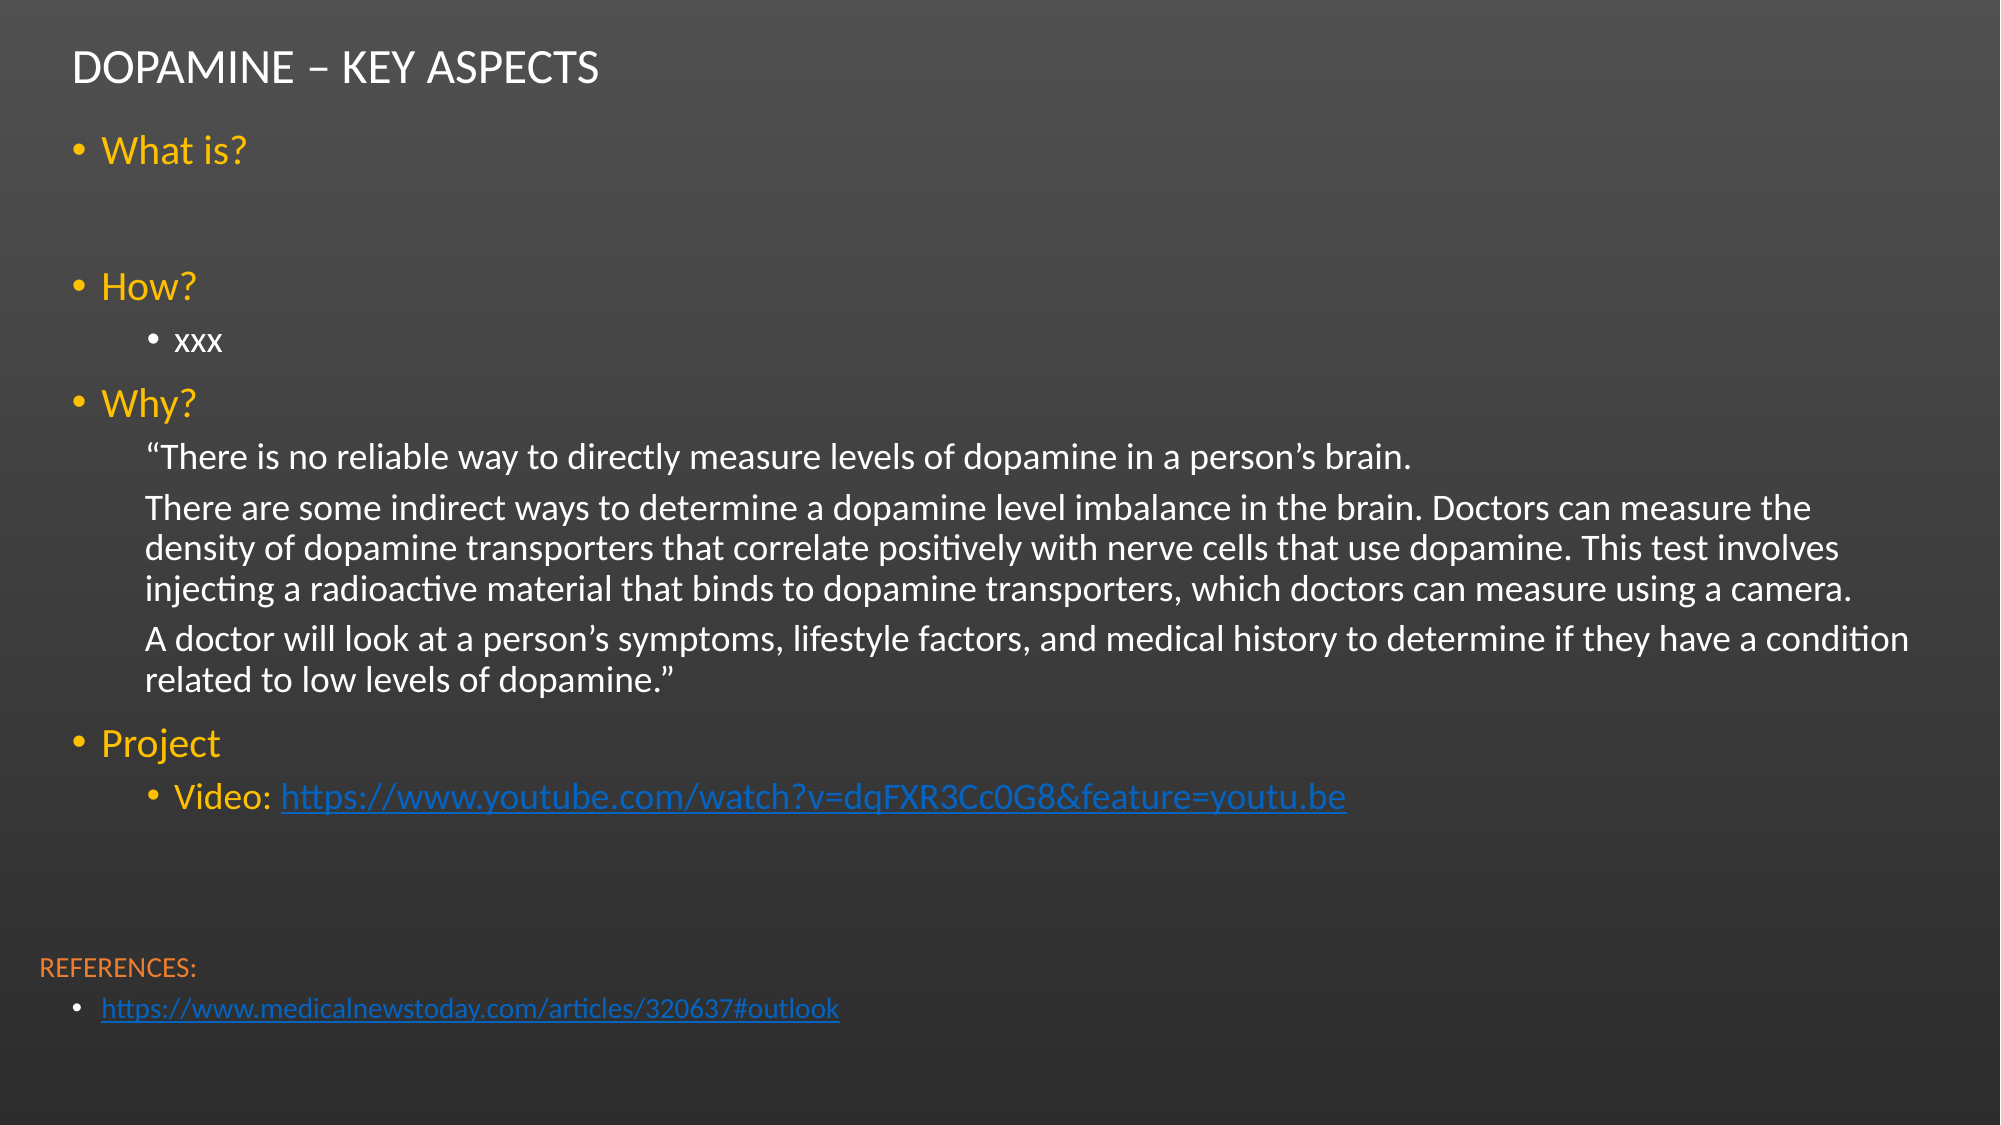

# Dopamine – Key Aspects
What is?

How?
xxx
Why?
“There is no reliable way to directly measure levels of dopamine in a person’s brain.
There are some indirect ways to determine a dopamine level imbalance in the brain. Doctors can measure the density of dopamine transporters that correlate positively with nerve cells that use dopamine. This test involves injecting a radioactive material that binds to dopamine transporters, which doctors can measure using a camera.
A doctor will look at a person’s symptoms, lifestyle factors, and medical history to determine if they have a condition related to low levels of dopamine.”
Project
Video: https://www.youtube.com/watch?v=dqFXR3Cc0G8&feature=youtu.be

https://www.medicalnewstoday.com/articles/320637#outlook